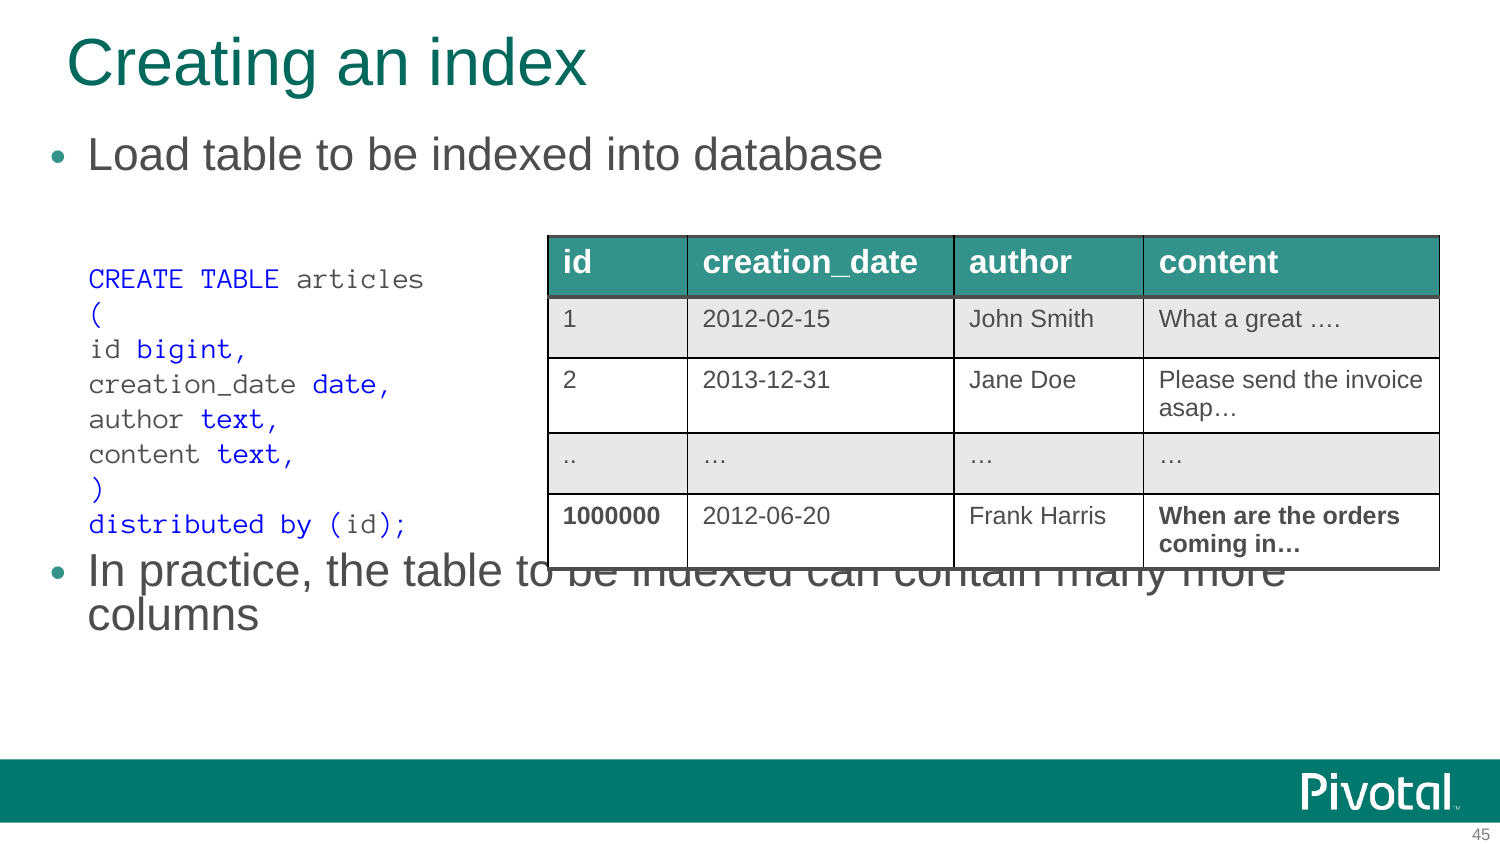

# Creating an index
Load table to be indexed into database

In practice, the table to be indexed can contain many more columns

| id | creation\_date | author | content |
| --- | --- | --- | --- |
| 1 | 2012-02-15 | John Smith | What a great …. |
| 2 | 2013-12-31 | Jane Doe | Please send the invoice asap… |
| .. | … | … | … |
| 1000000 | 2012-06-20 | Frank Harris | When are the orders coming in… |
CREATE TABLE articles
(
id bigint,
creation_date date,
author text,
content text,
)
distributed by (id);